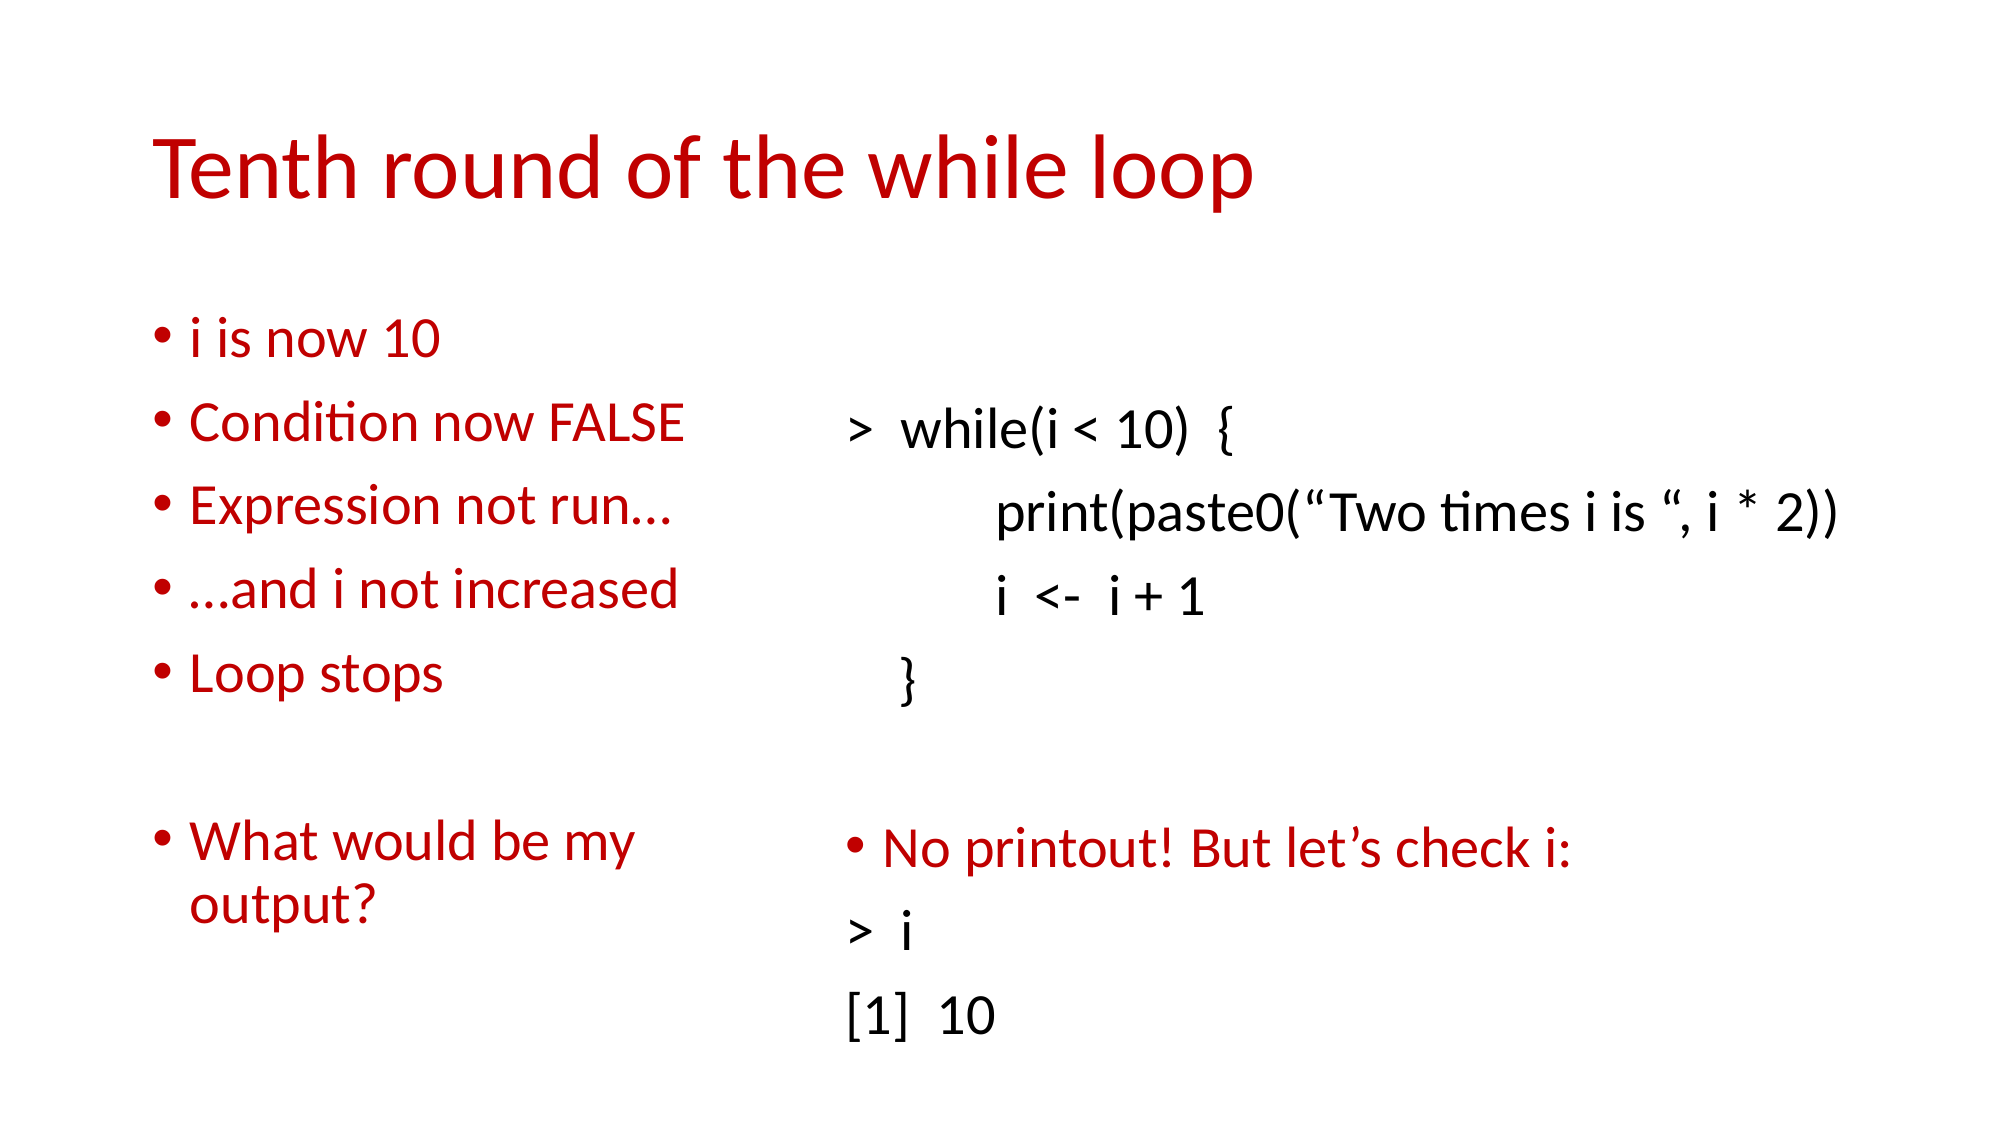

# Tenth round of the while loop
i is now 10
Condition now FALSE
Expression not run…
…and i not increased
Loop stops

What would be my output?

>  while(i < 10)  {
	print(paste0(“Two times i is “, i * 2))
	i  <-  i + 1
    }

No printout! But let’s check i:
>  i
[1]  10